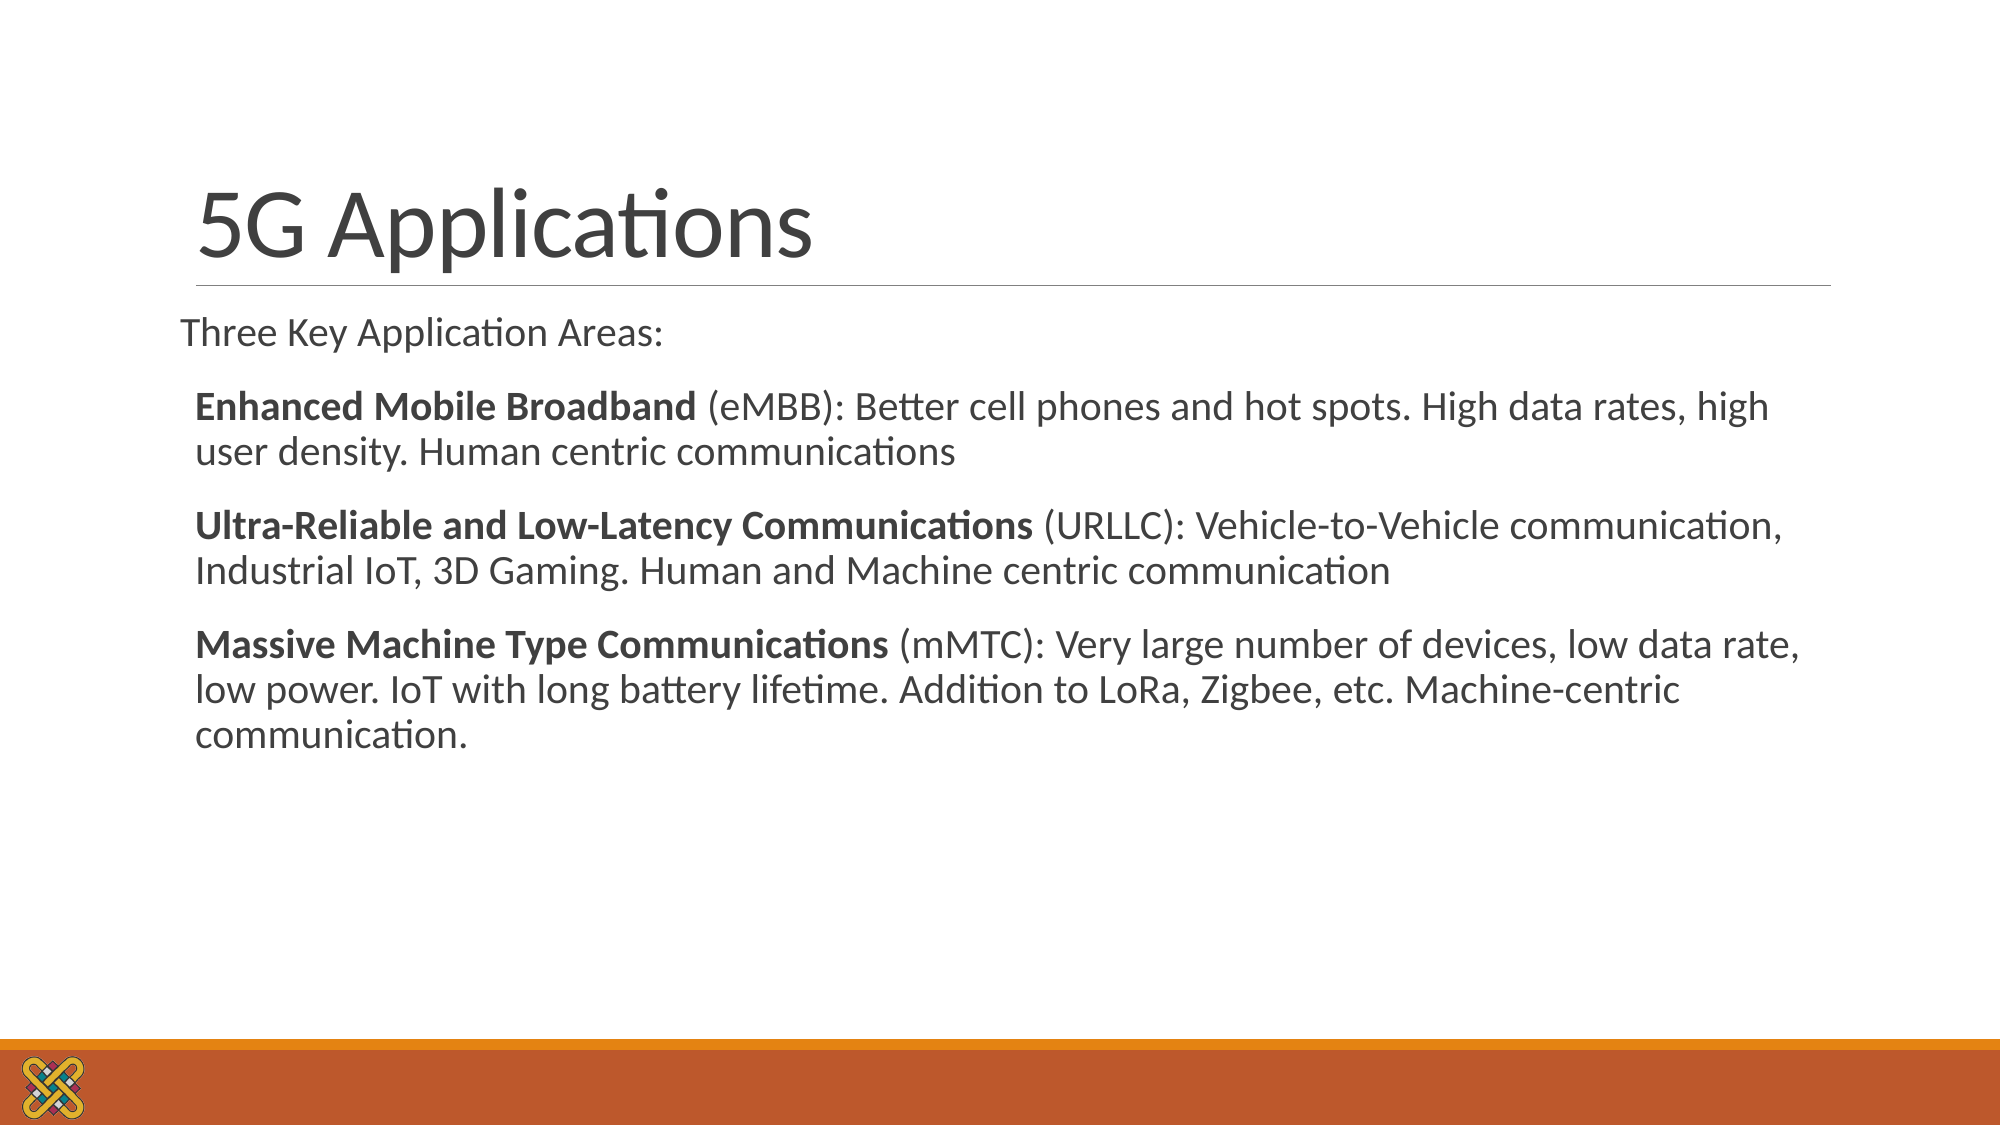

# 5G Applications
Three Key Application Areas:
Enhanced Mobile Broadband (eMBB): Better cell phones and hot spots. High data rates, high user density. Human centric communications
Ultra-Reliable and Low-Latency Communications (URLLC): Vehicle-to-Vehicle communication, Industrial IoT, 3D Gaming. Human and Machine centric communication
Massive Machine Type Communications (mMTC): Very large number of devices, low data rate, low power. IoT with long battery lifetime. Addition to LoRa, Zigbee, etc. Machine-centric communication.